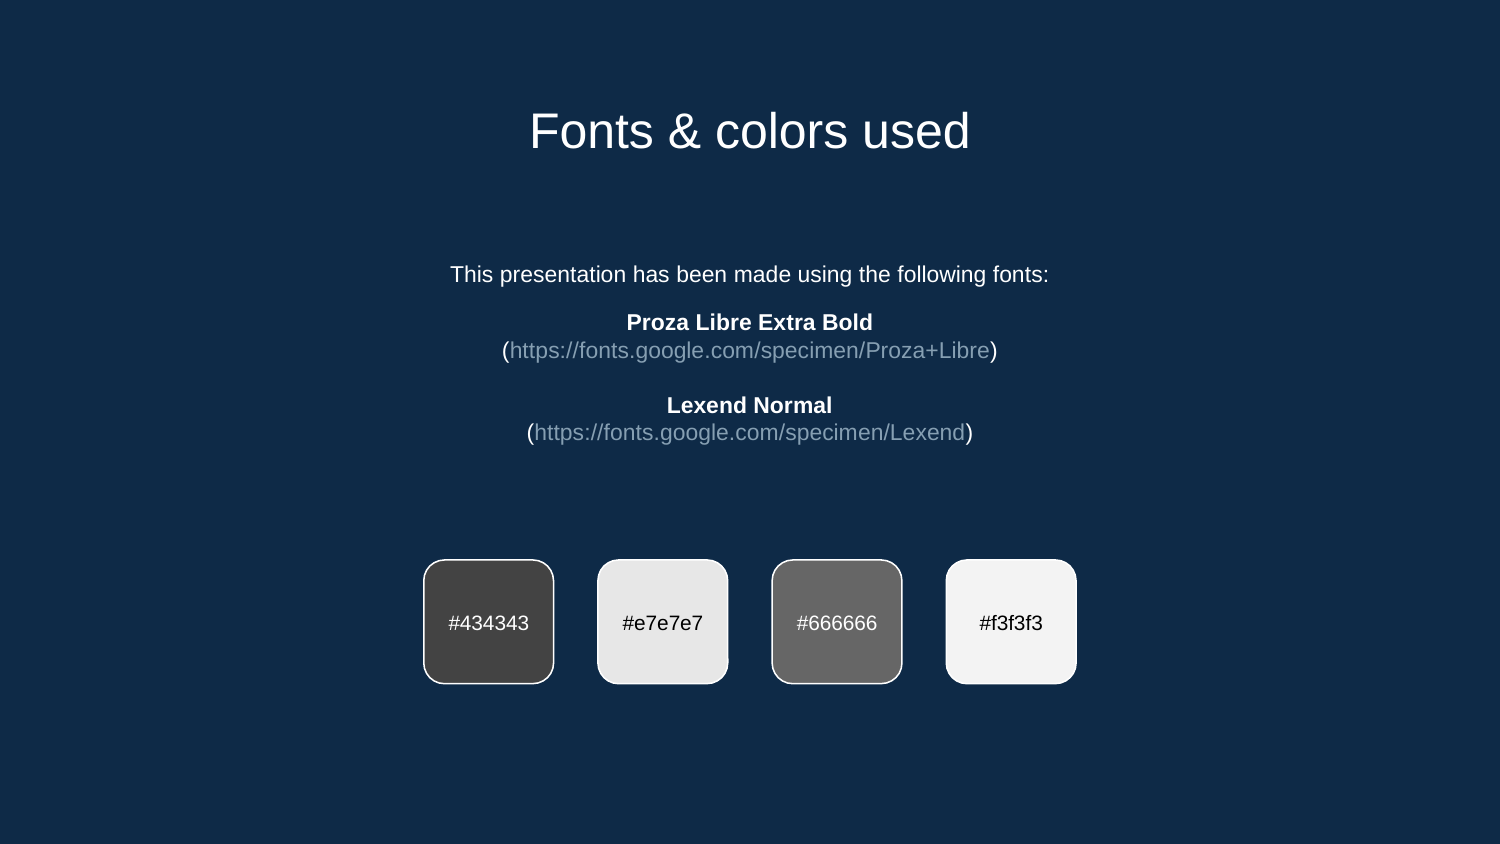

# Fonts & colors used
This presentation has been made using the following fonts:
Proza Libre Extra Bold
(https://fonts.google.com/specimen/Proza+Libre)

Lexend Normal
(https://fonts.google.com/specimen/Lexend)

#434343
#e7e7e7
#666666
#f3f3f3